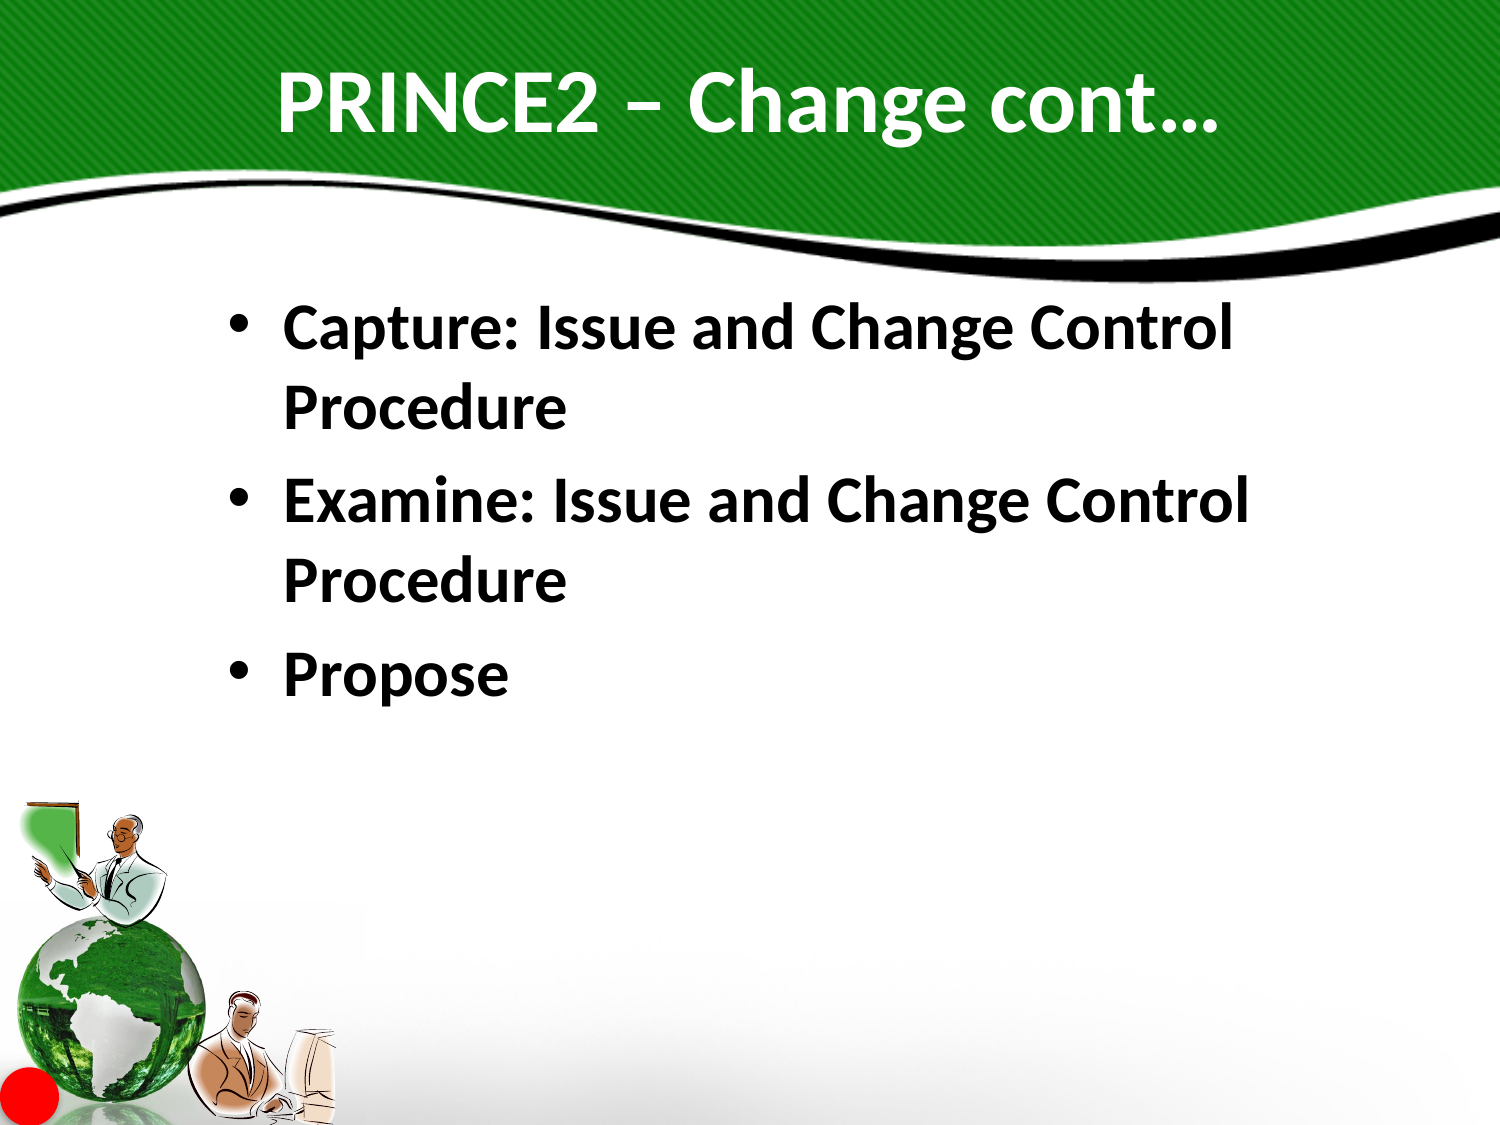

# PRINCE2 – Change cont…
Capture: Issue and Change Control Procedure
Examine: Issue and Change Control Procedure
Propose